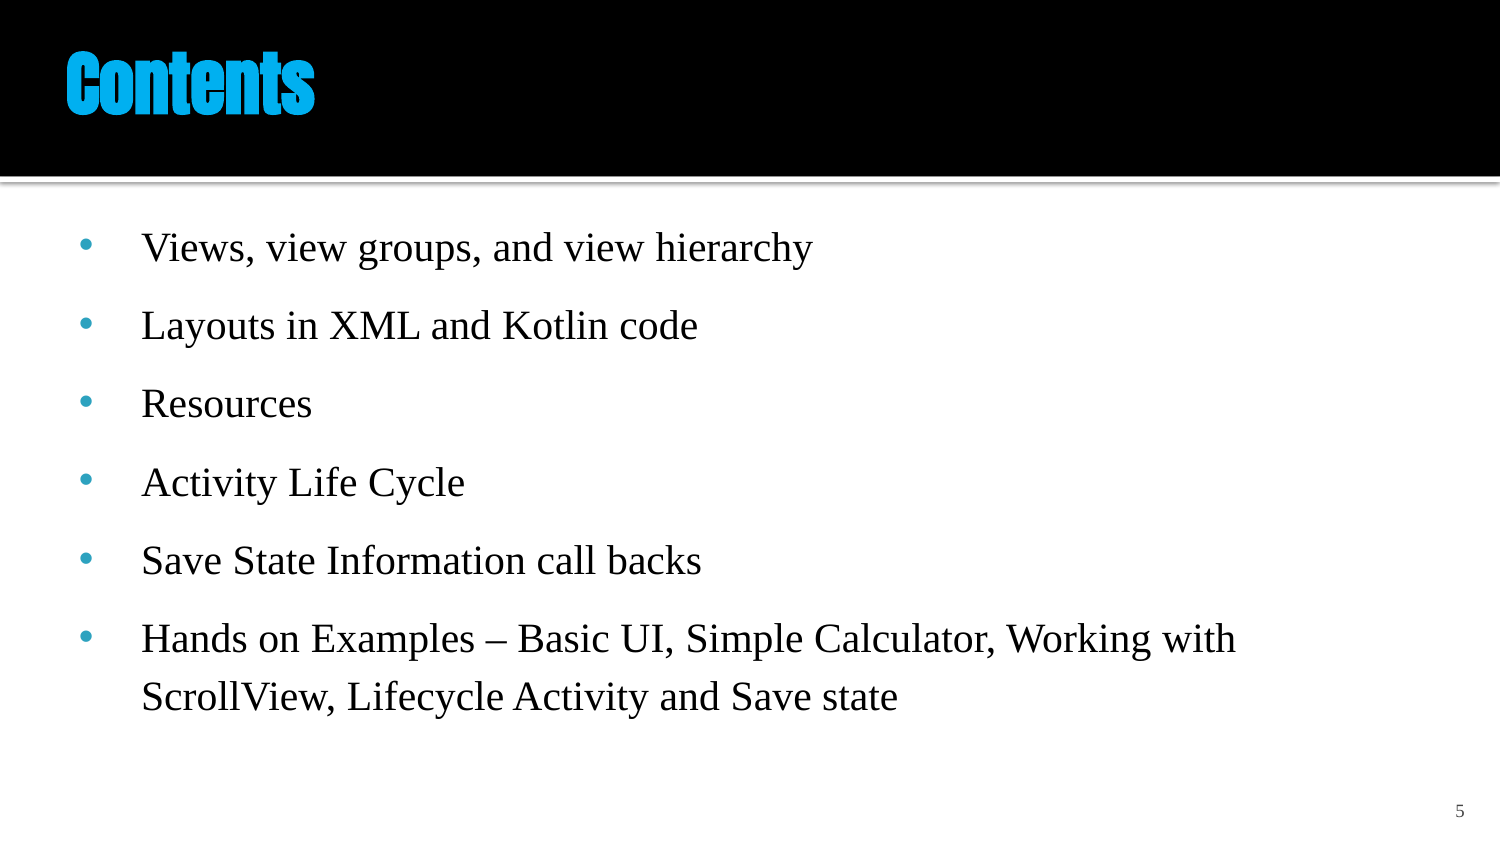

# Contents
Views, view groups, and view hierarchy
Layouts in XML and Kotlin code
Resources
Activity Life Cycle
Save State Information call backs
Hands on Examples – Basic UI, Simple Calculator, Working with ScrollView, Lifecycle Activity and Save state

5